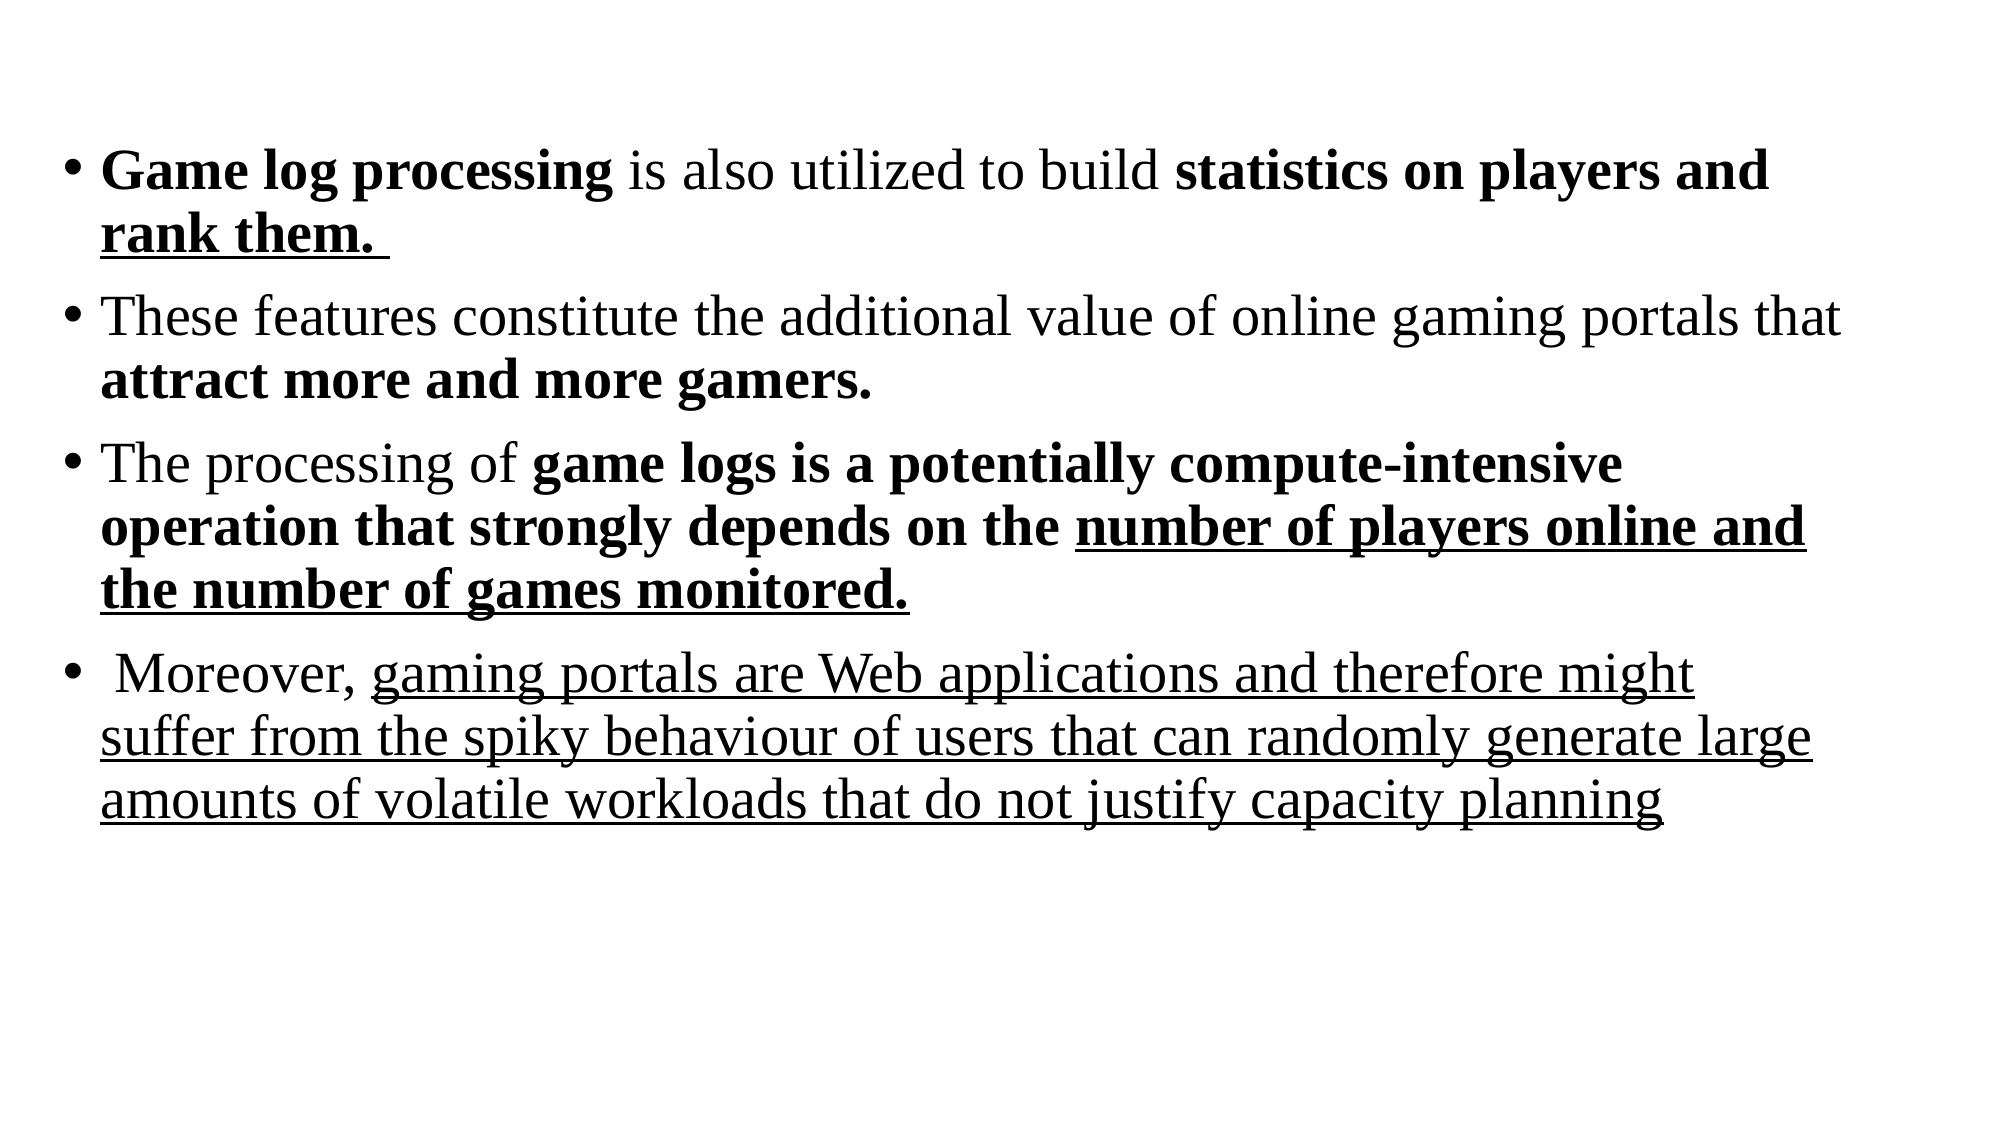

Game log processing is also utilized to build statistics on players and rank them.
These features constitute the additional value of online gaming portals that attract more and more gamers.
The processing of game logs is a potentially compute-intensive operation that strongly depends on the number of players online and the number of games monitored.
 Moreover, gaming portals are Web applications and therefore might suffer from the spiky behaviour of users that can randomly generate large amounts of volatile workloads that do not justify capacity planning